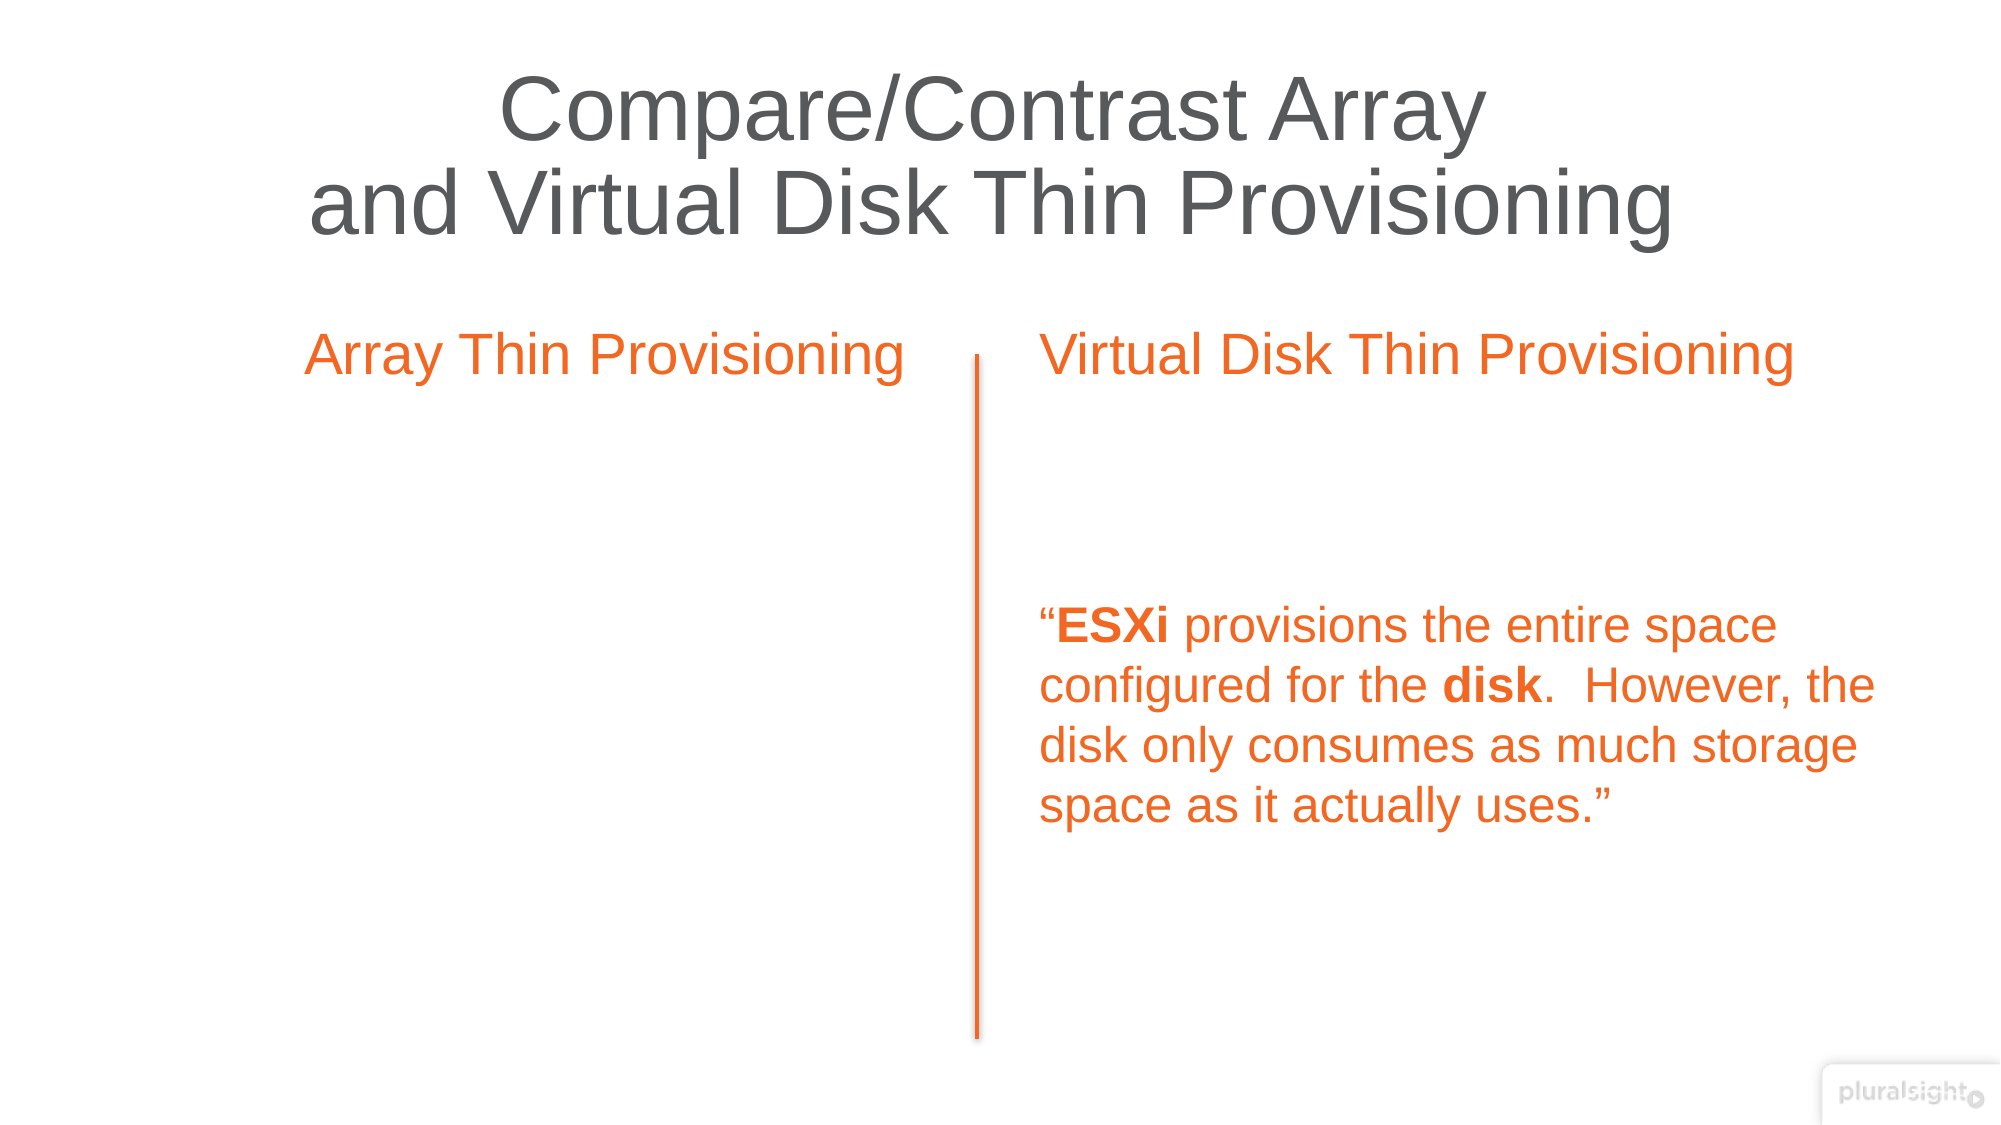

# Compare/Contrast Array and Virtual Disk Thin Provisioning
Array Thin Provisioning
Virtual Disk Thin Provisioning
“ESXi provisions the entire space
configured for the disk.  However, the
disk only consumes as much storage
space as it actually uses.”